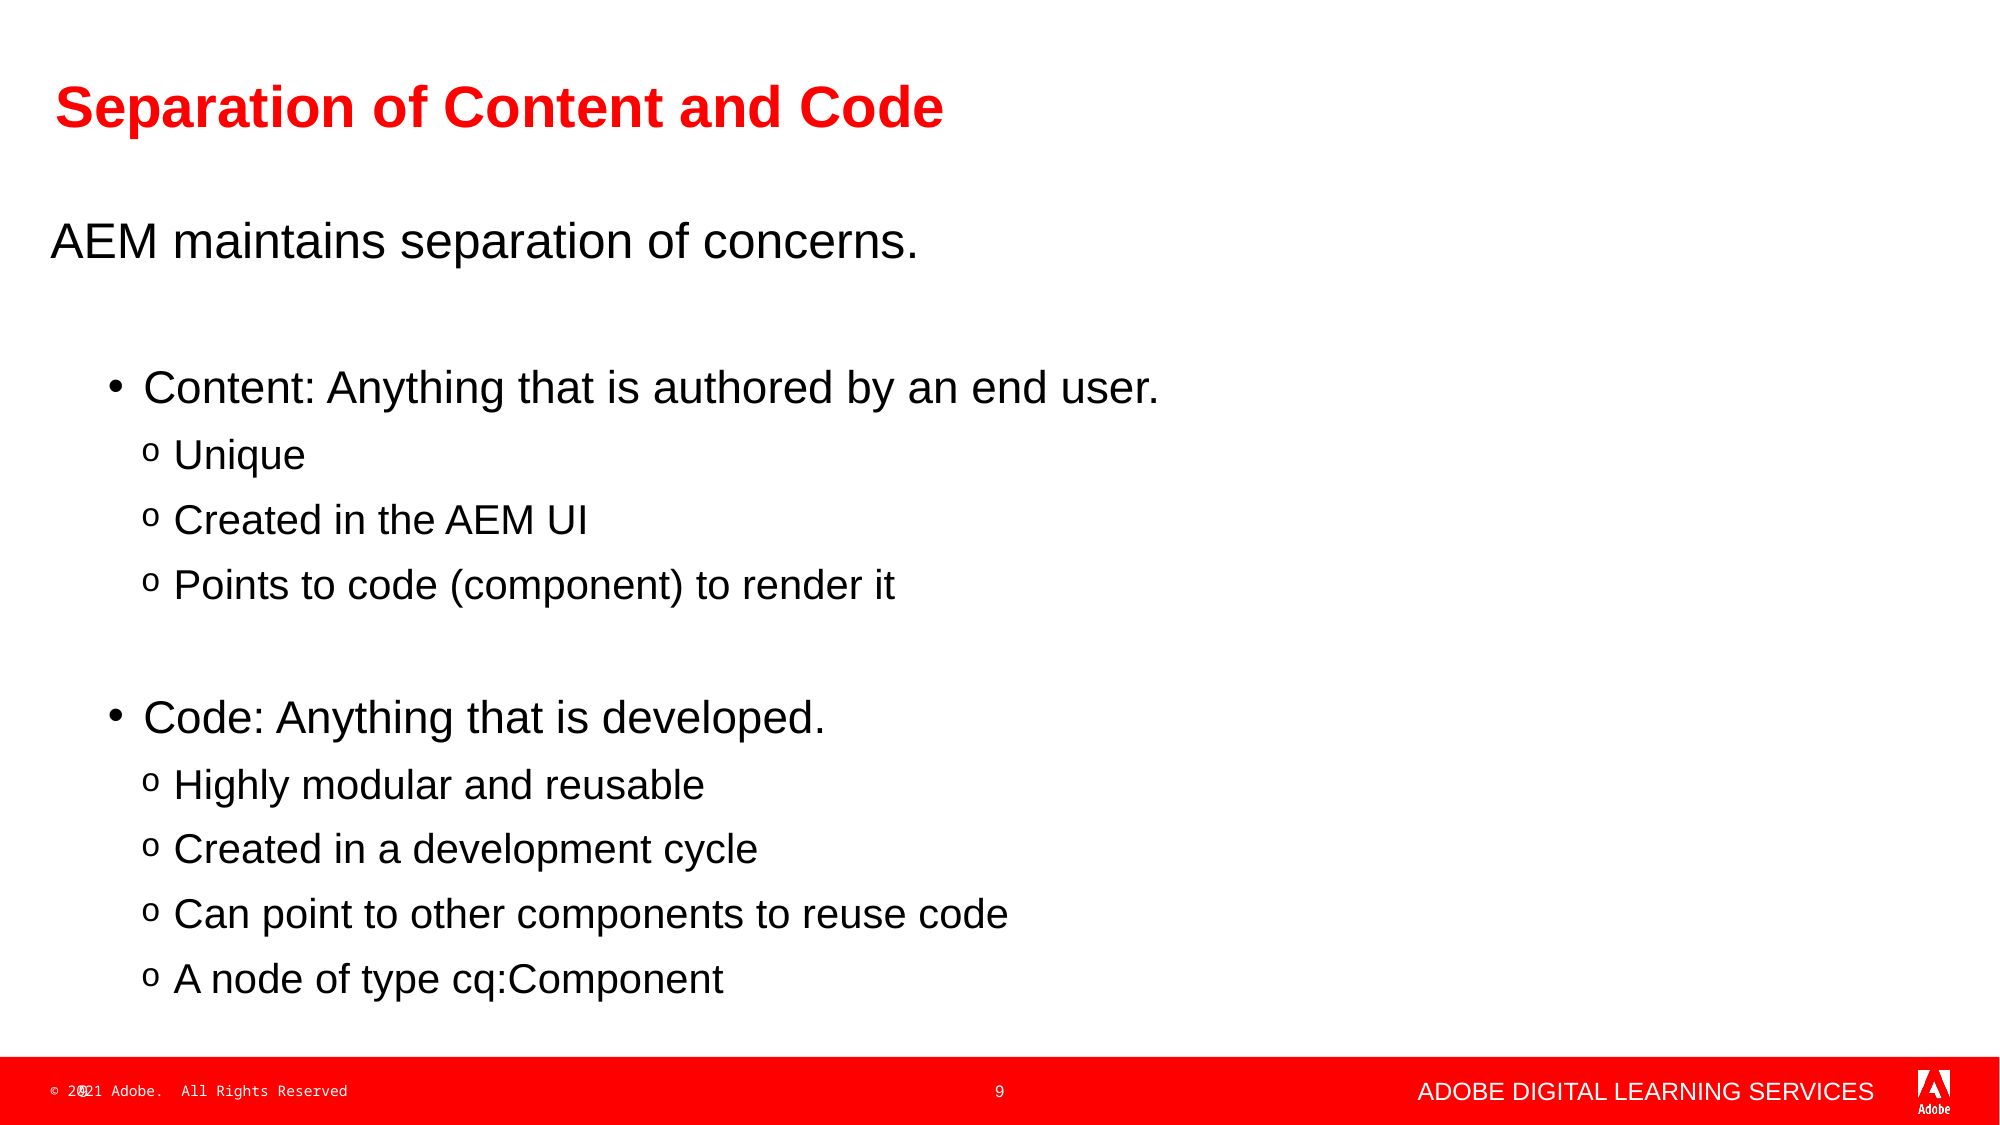

# Separation of Content and Code
AEM maintains separation of concerns.

Content: Anything that is authored by an end user.
Unique
Created in the AEM UI
Points to code (component) to render it

Code: Anything that is developed.
Highly modular and reusable
Created in a development cycle
Can point to other components to reuse code
A node of type cq:Component

9